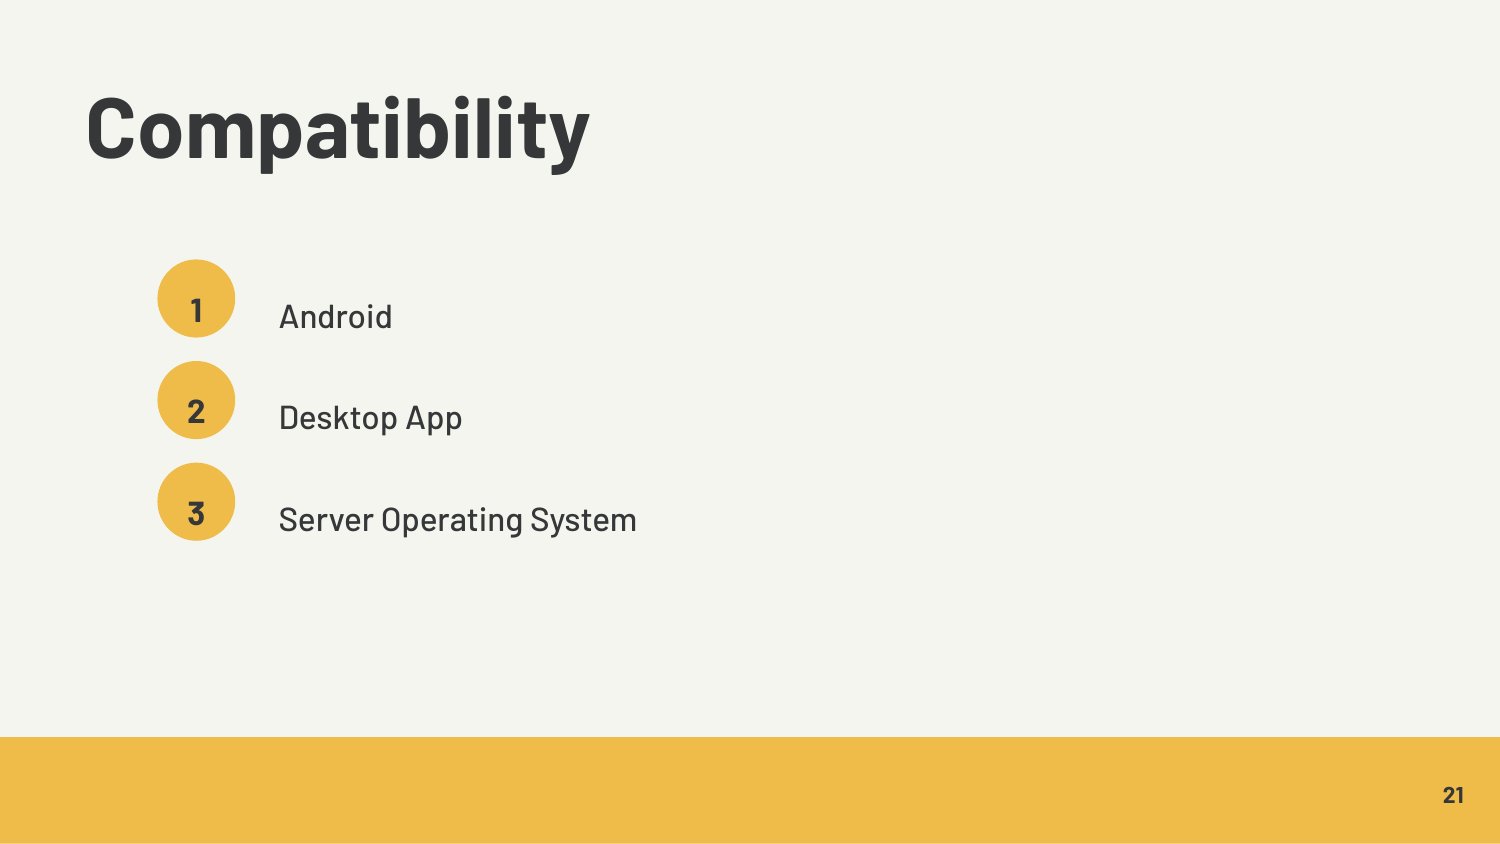

# Compatibility

1
Android

Desktop App

2

Server Operating System

3

21